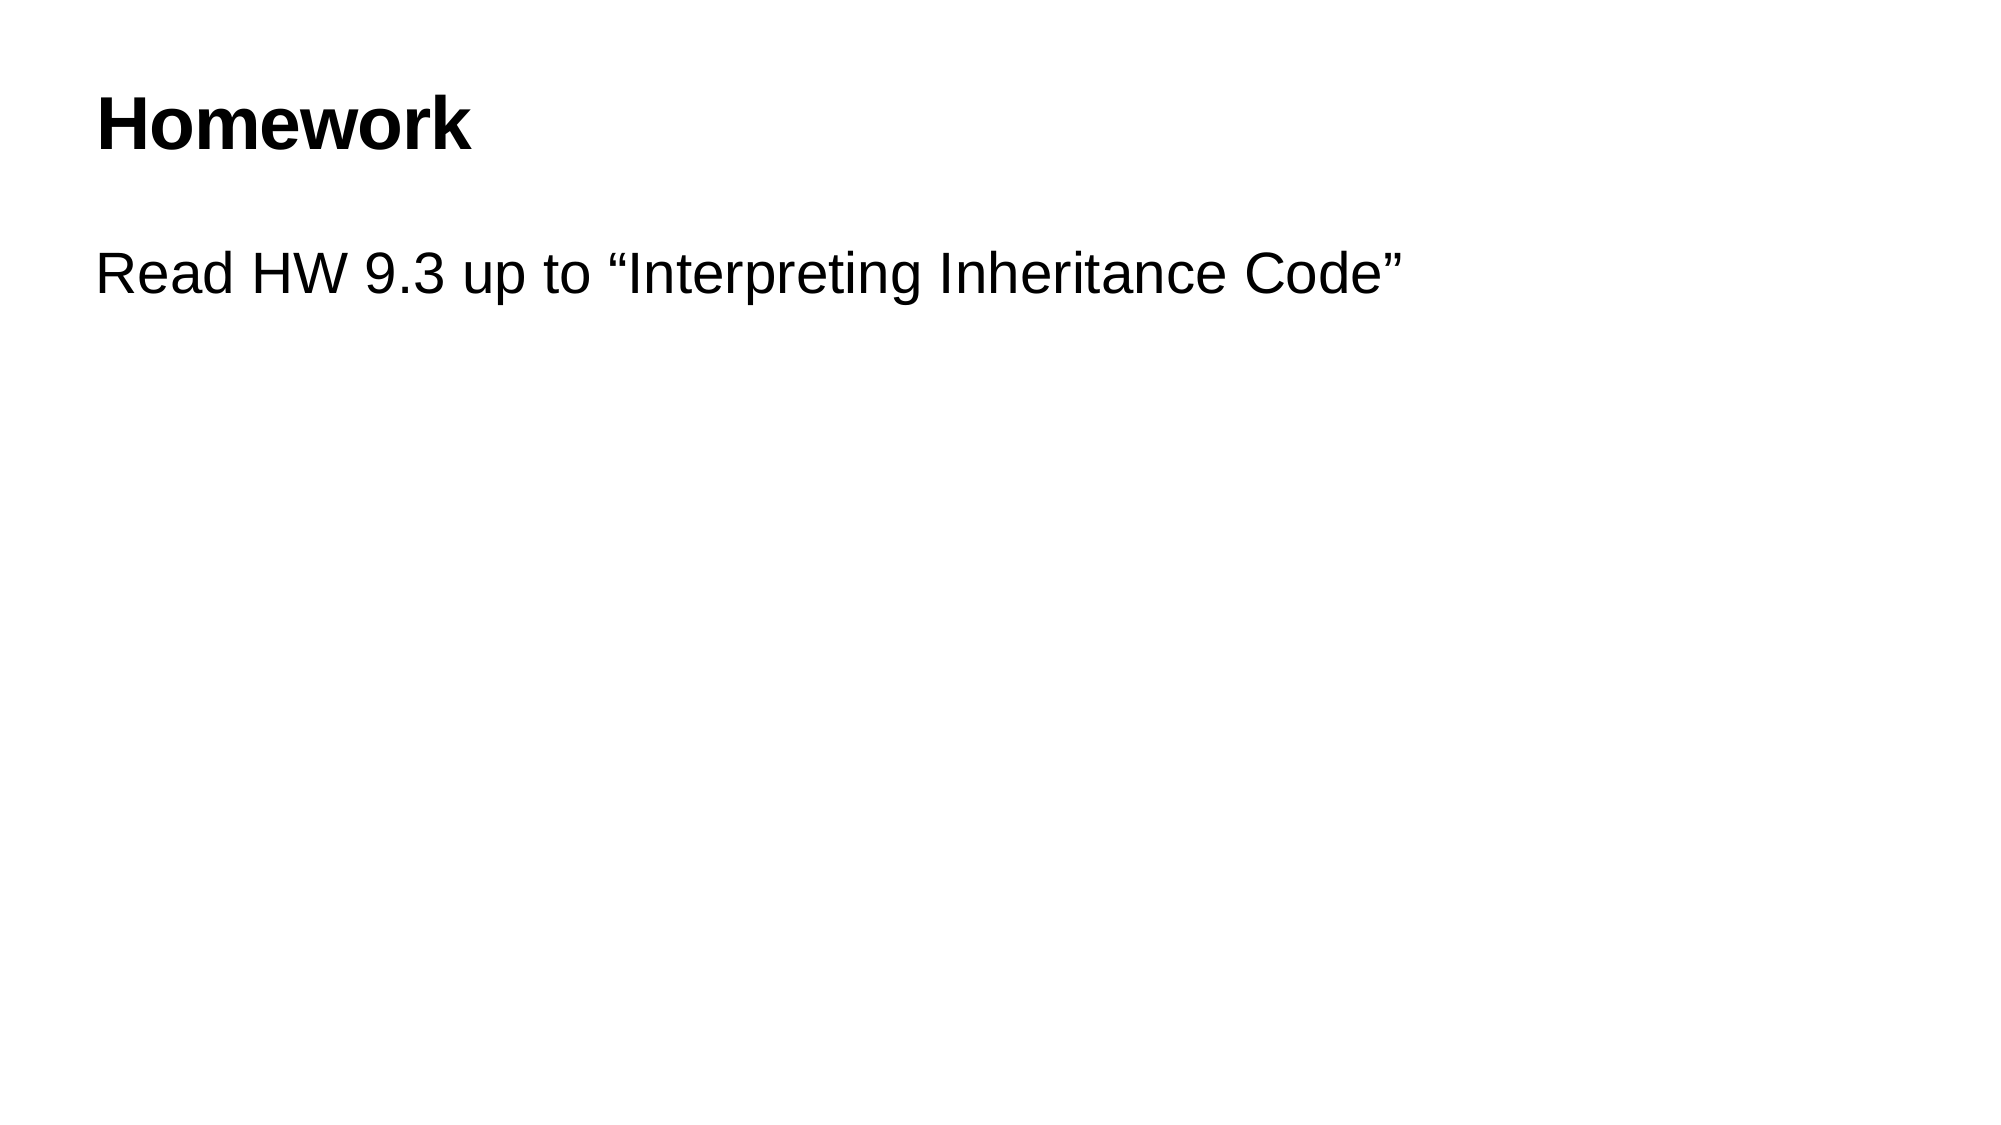

# Homework
Read HW 9.3 up to “Interpreting Inheritance Code”